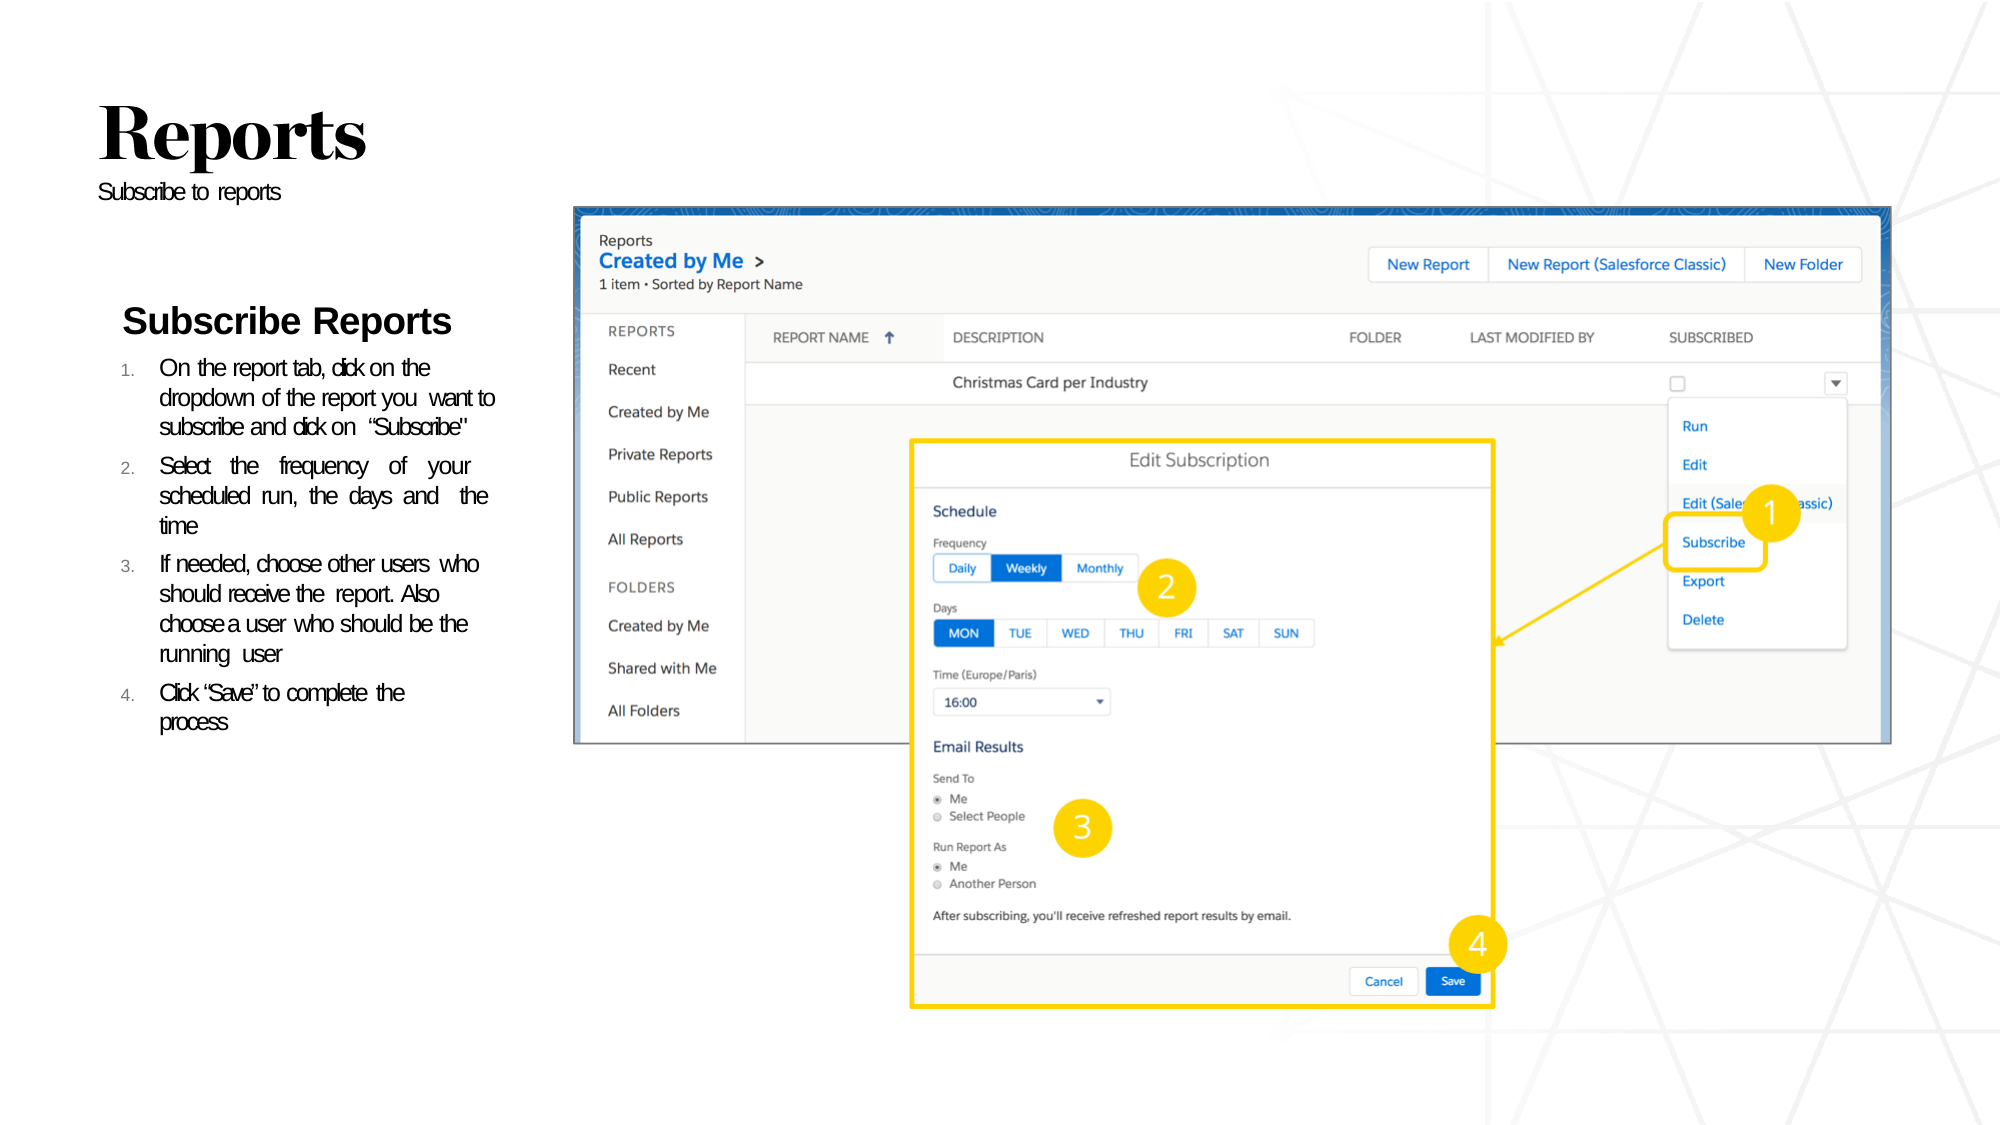

Subscribe to reports

# Subscribe Reports
On the report tab, click on the  dropdown of the report you  want to subscribe and click on  “Subscribe"
Select the frequency of your  scheduled run, the days and  the time
If needed, choose other users  who should receive the  report. Also choose a user  who should be the running  user
Click “Save” to complete the
process